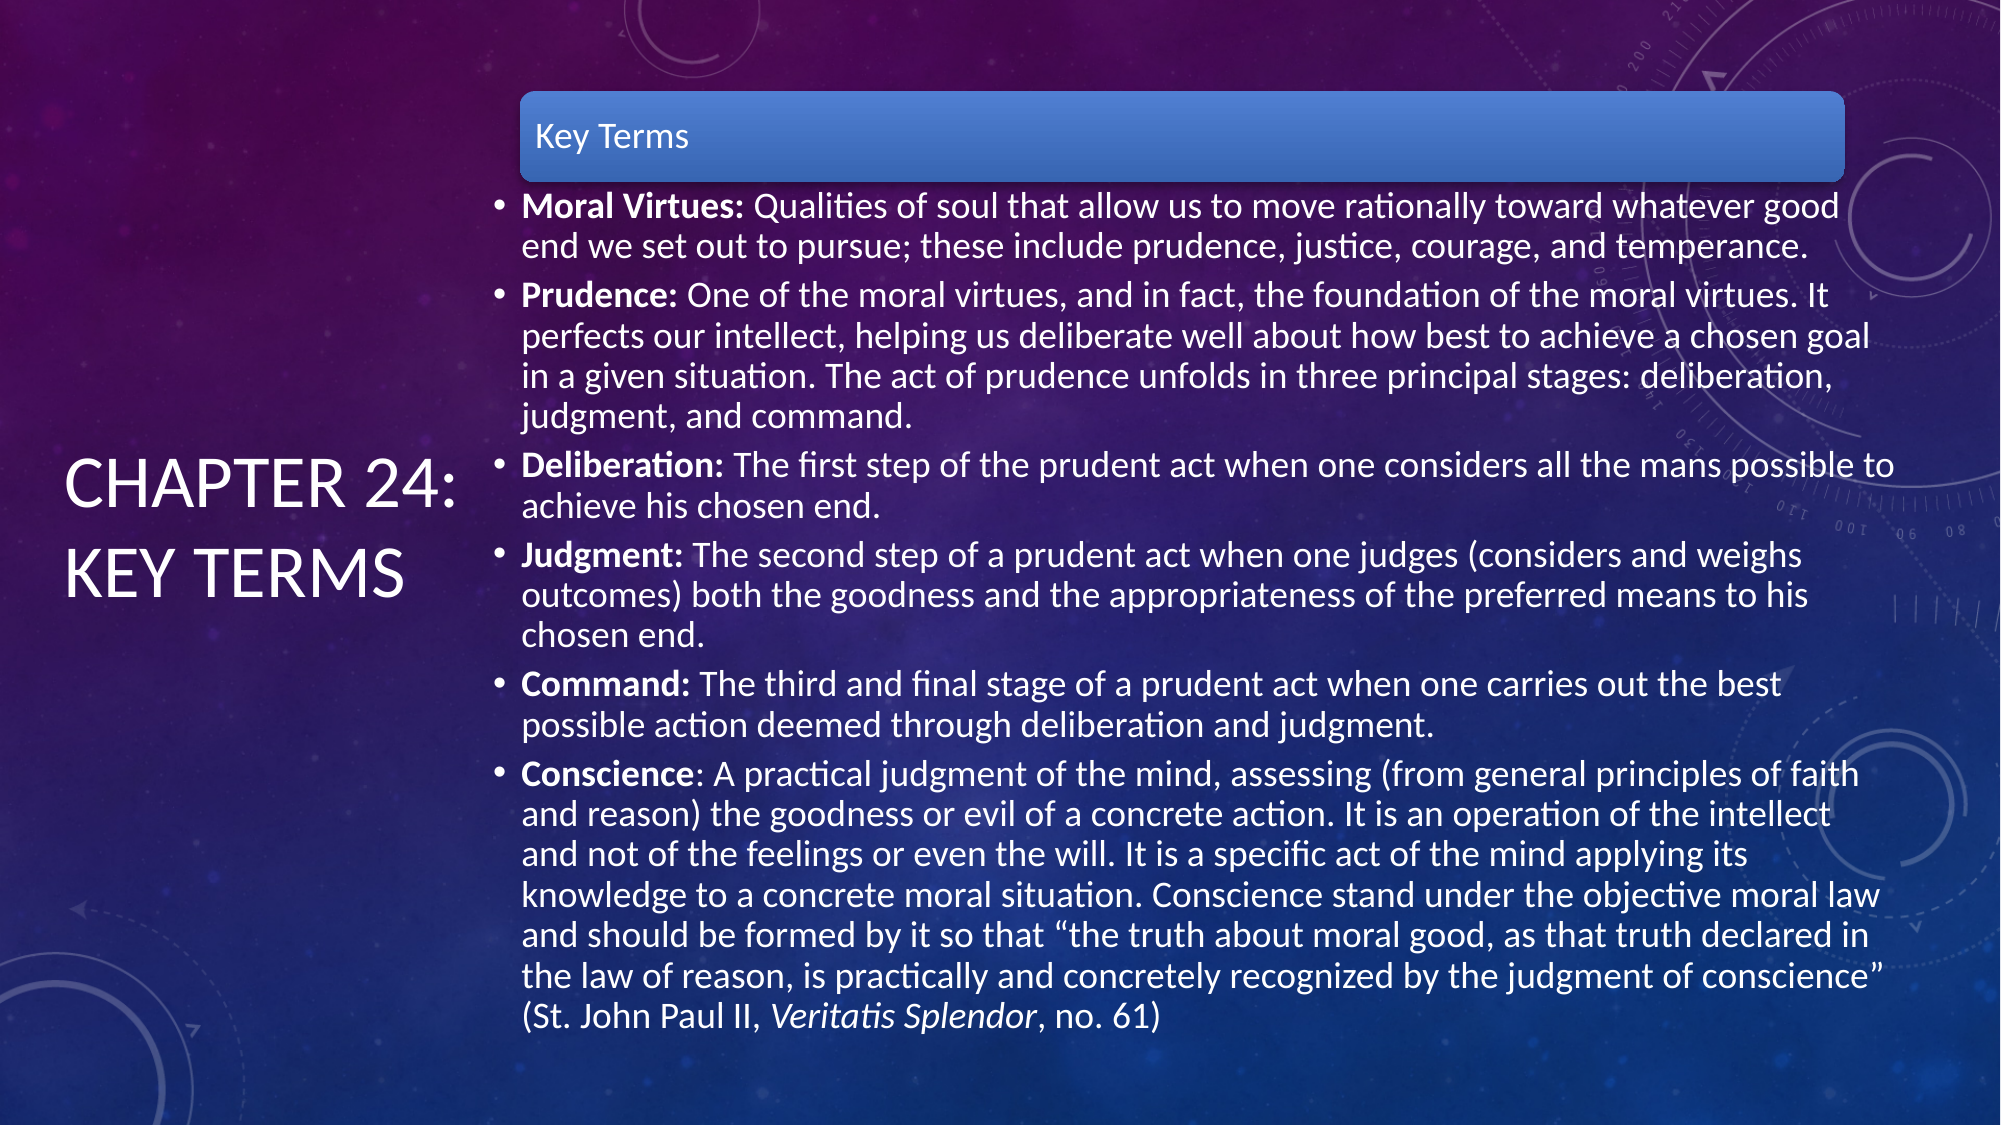

Key Terms
Moral Virtues: Qualities of soul that allow us to move rationally toward whatever good end we set out to pursue; these include prudence, justice, courage, and temperance.
Prudence: One of the moral virtues, and in fact, the foundation of the moral virtues. It perfects our intellect, helping us deliberate well about how best to achieve a chosen goal in a given situation. The act of prudence unfolds in three principal stages: deliberation, judgment, and command.
Deliberation: The first step of the prudent act when one considers all the mans possible to achieve his chosen end.
Judgment: The second step of a prudent act when one judges (considers and weighs outcomes) both the goodness and the appropriateness of the preferred means to his chosen end.
Command: The third and final stage of a prudent act when one carries out the best possible action deemed through deliberation and judgment.
Conscience: A practical judgment of the mind, assessing (from general principles of faith and reason) the goodness or evil of a concrete action. It is an operation of the intellect and not of the feelings or even the will. It is a specific act of the mind applying its knowledge to a concrete moral situation. Conscience stand under the objective moral law and should be formed by it so that “the truth about moral good, as that truth declared in the law of reason, is practically and concretely recognized by the judgment of conscience” (St. John Paul II, Veritatis Splendor, no. 61)
# Chapter 24: Key Terms